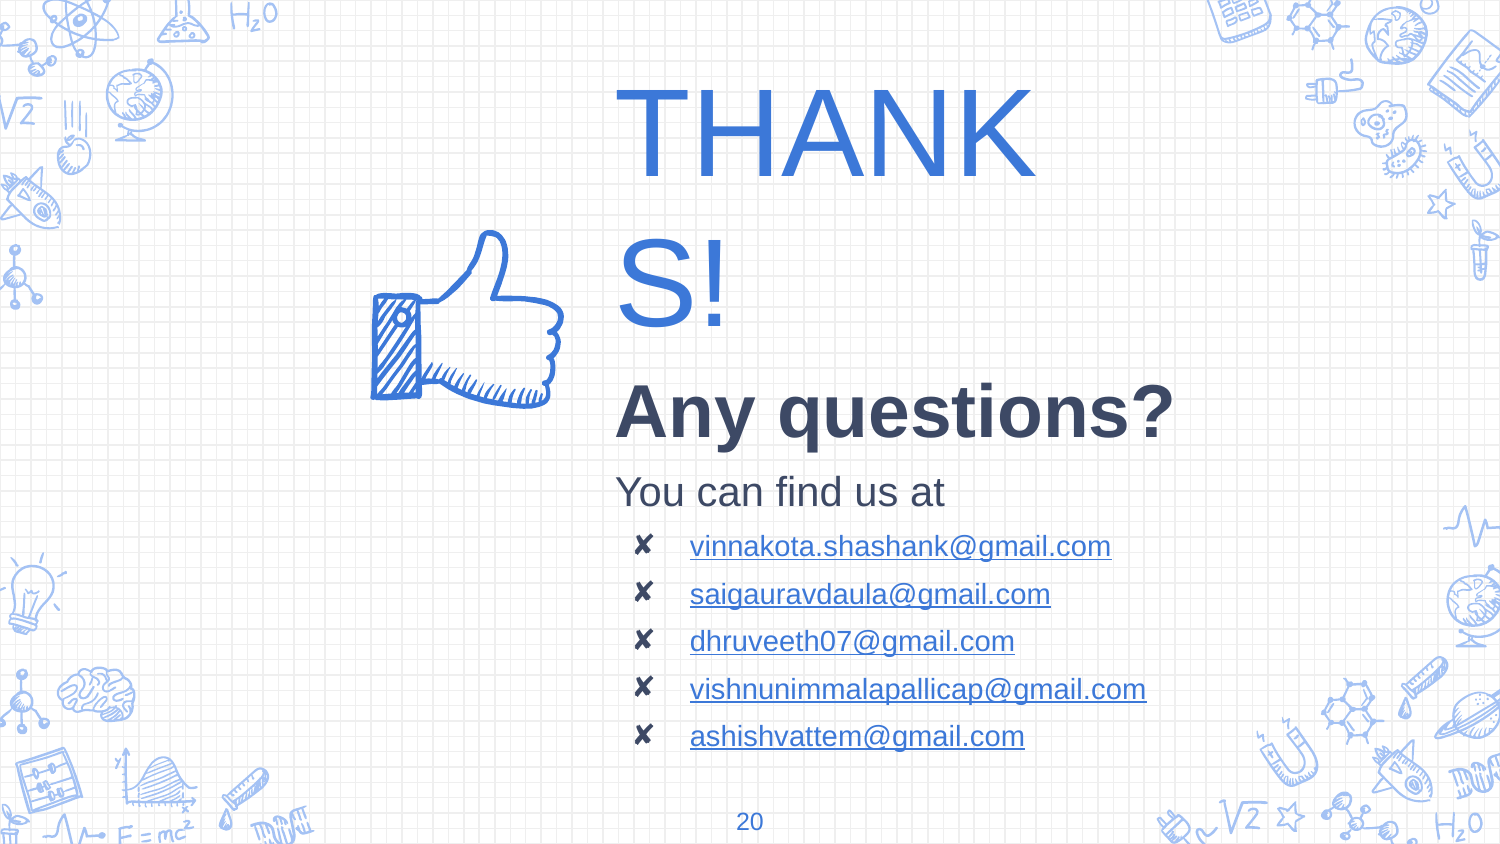

THANKS!

Any questions?
You can find us at
vinnakota.shashank@gmail.com
saigauravdaula@gmail.com
dhruveeth07@gmail.com
vishnunimmalapallicap@gmail.com
ashishvattem@gmail.com

20